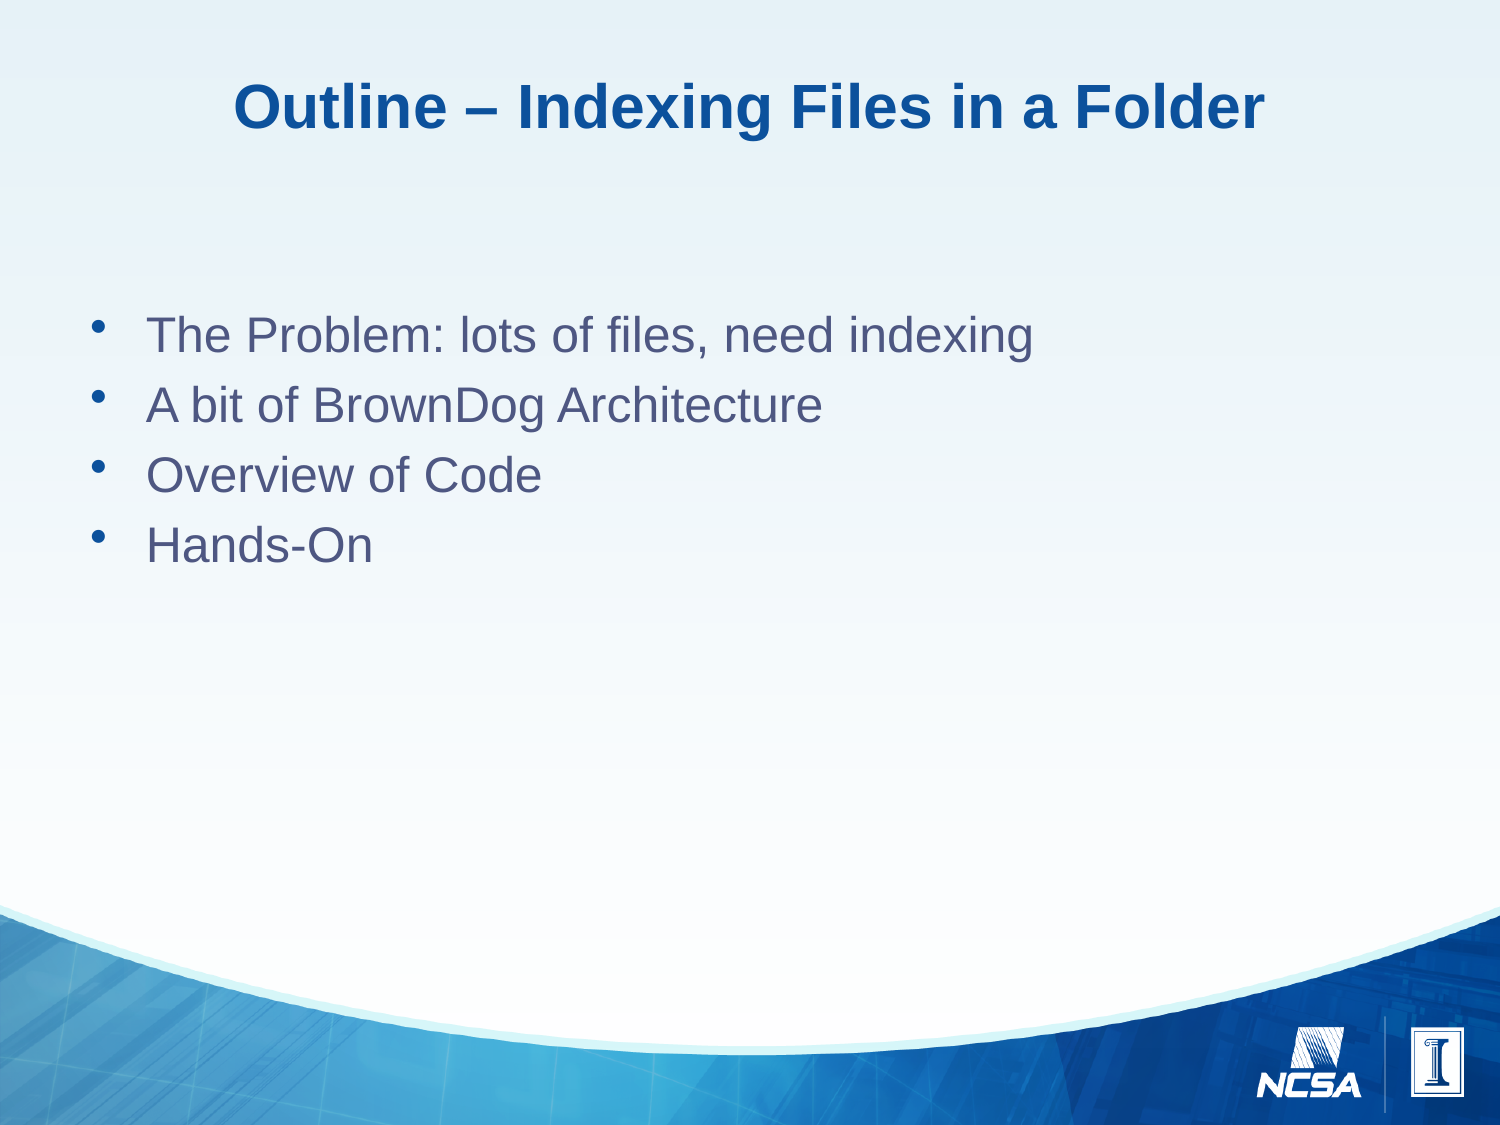

# Outline – Indexing Files in a Folder

The Problem: lots of files, need indexing
A bit of BrownDog Architecture
Overview of Code
Hands-On